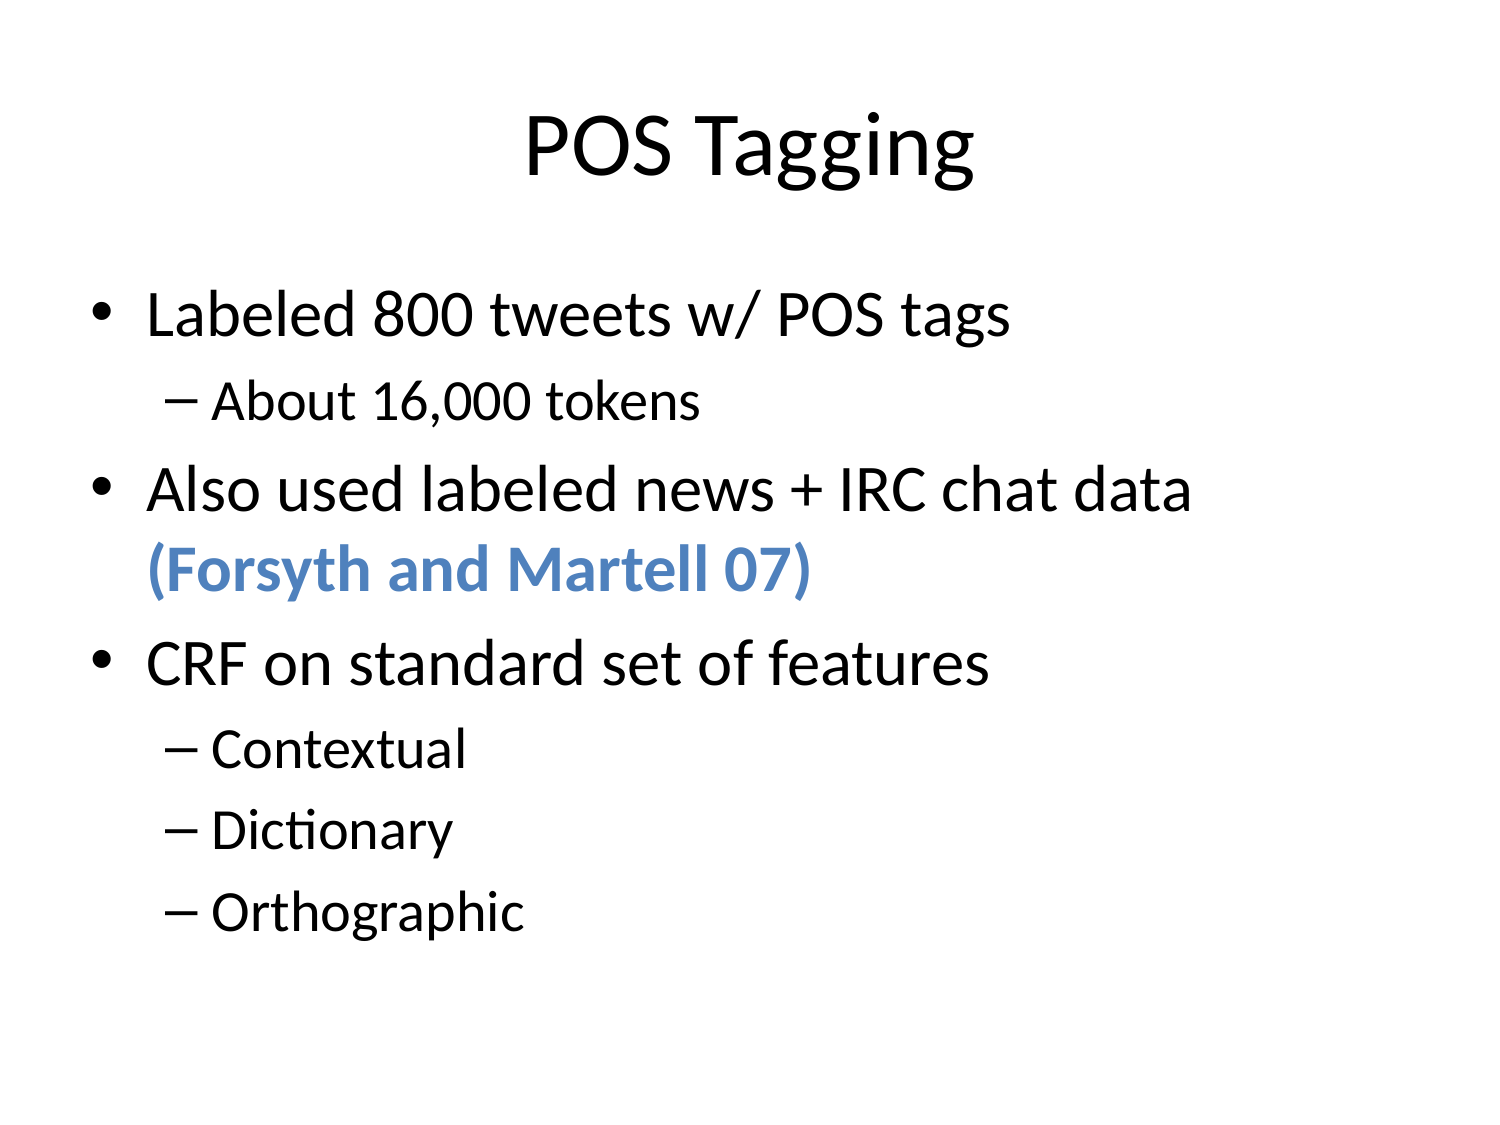

# POS Tagging
Labeled 800 tweets w/ POS tags
About 16,000 tokens
Also used labeled news + IRC chat data (Forsyth and Martell 07)
CRF on standard set of features
Contextual
Dictionary
Orthographic